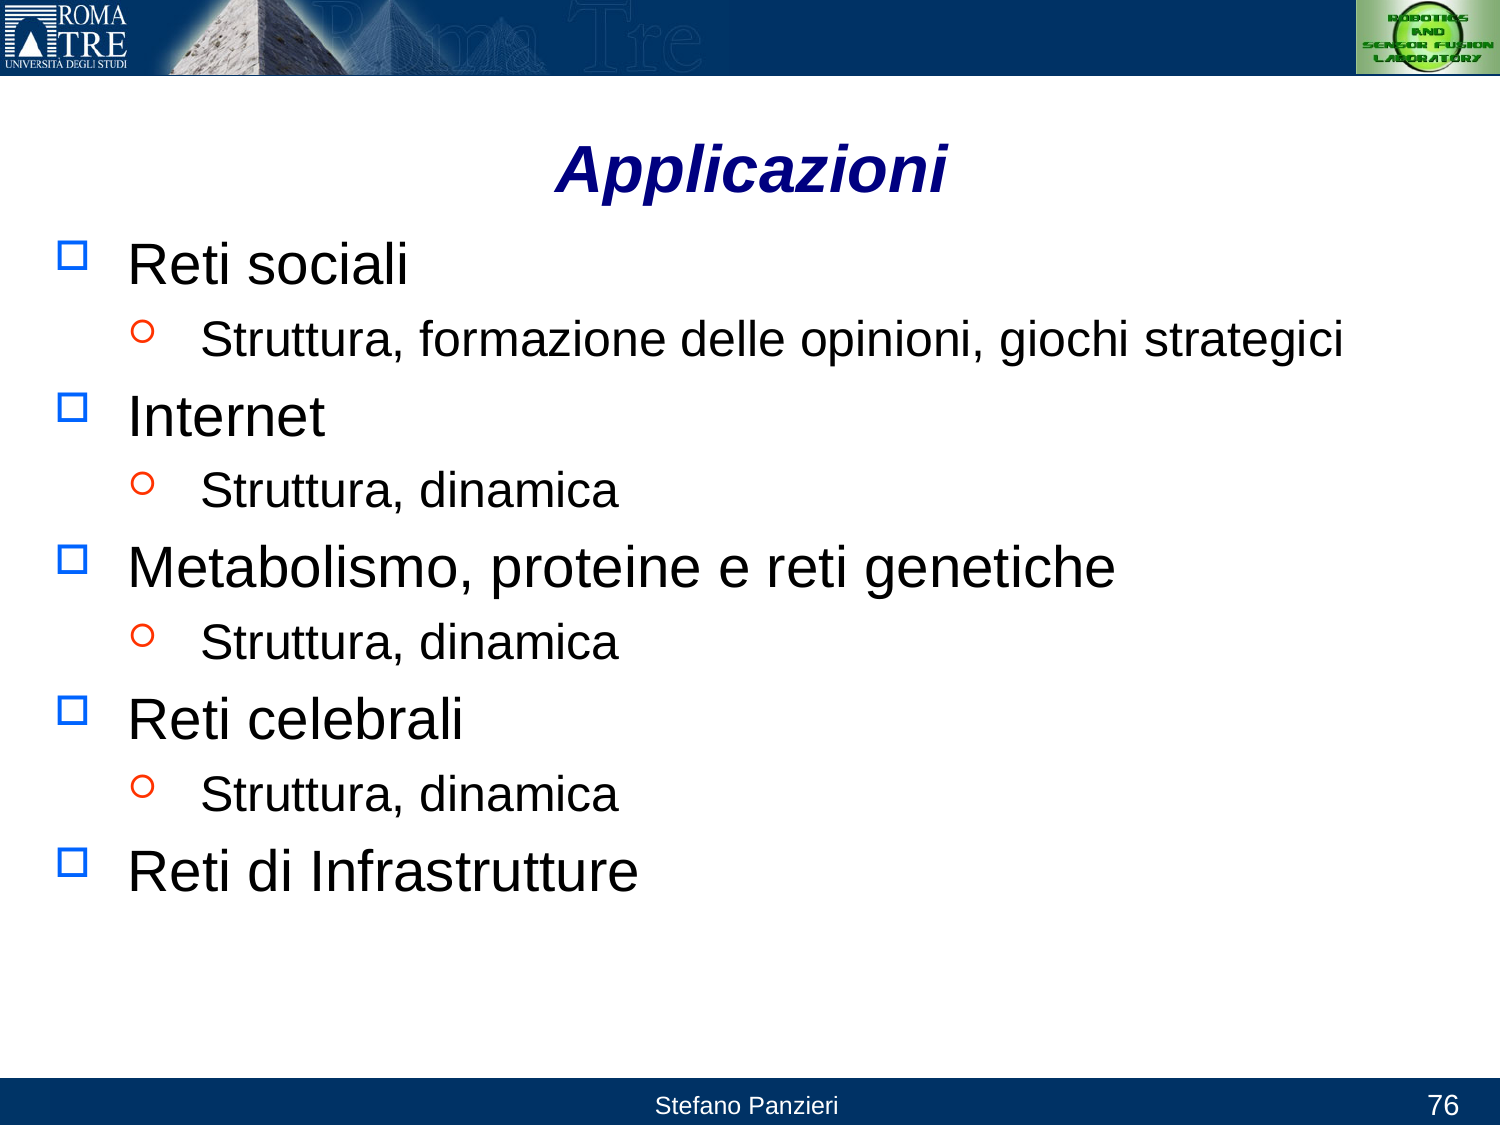

# Applicazioni
Reti sociali
Struttura, formazione delle opinioni, giochi strategici
Internet
Struttura, dinamica
Metabolismo, proteine e reti genetiche
Struttura, dinamica
Reti celebrali
Struttura, dinamica
Reti di Infrastrutture
76